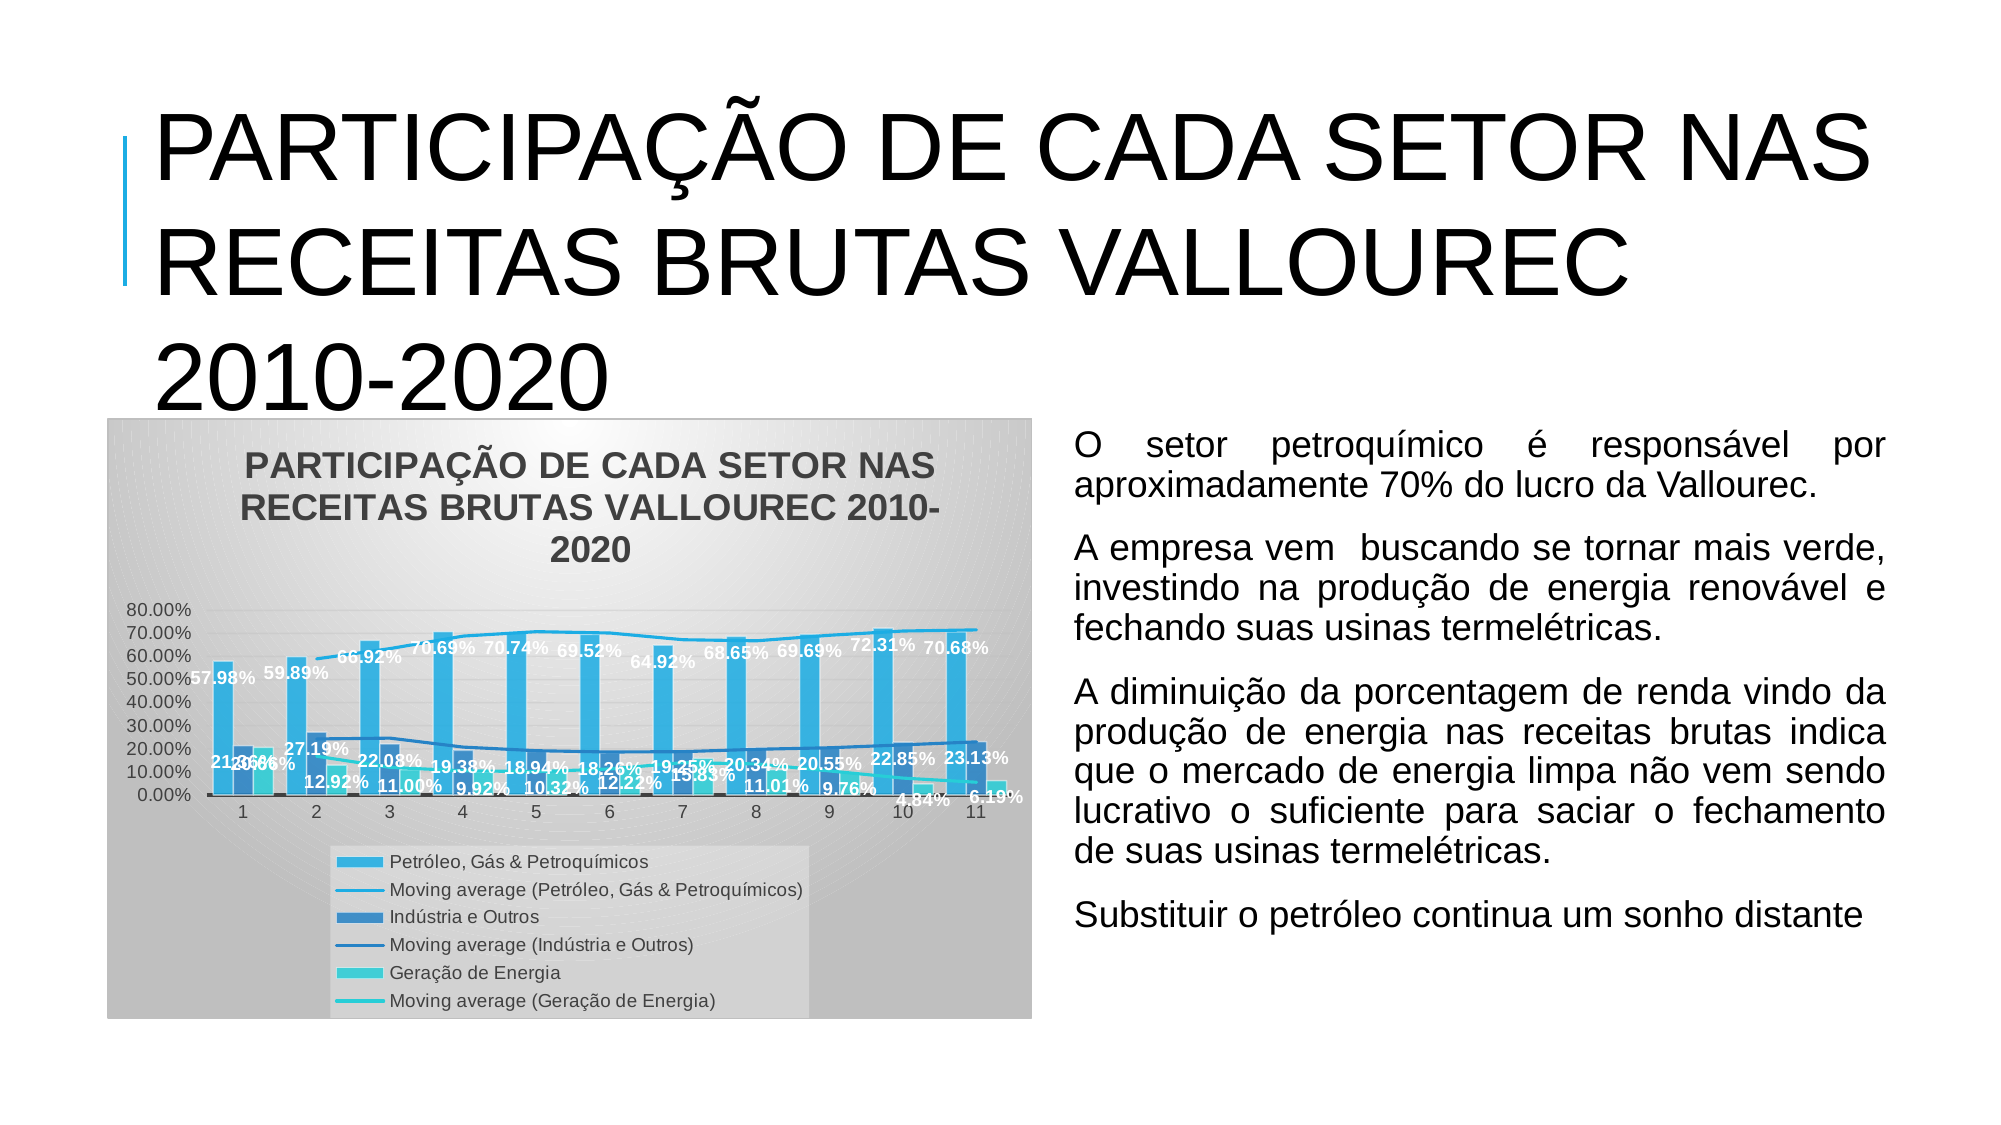

PARTICIPAÇÃO DE CADA SETOR NAS RECEITAS BRUTAS VALLOUREC 2010-2020

### Chart: PARTICIPAÇÃO DE CADA SETOR NAS RECEITAS BRUTAS VALLOUREC 2010-2020

| Category | Petróleo, Gás & Petroquímicos | Indústria e Outros | Geração de Energia |
|---|---|---|---|
O setor petroquímico é responsável por aproximadamente 70% do lucro da Vallourec.
A empresa vem  buscando se tornar mais verde, investindo na produção de energia renovável e fechando suas usinas termelétricas.
A diminuição da porcentagem de renda vindo da produção de energia nas receitas brutas indica que o mercado de energia limpa não vem sendo lucrativo o suficiente para saciar o fechamento de suas usinas termelétricas.
Substituir o petróleo continua um sonho distante